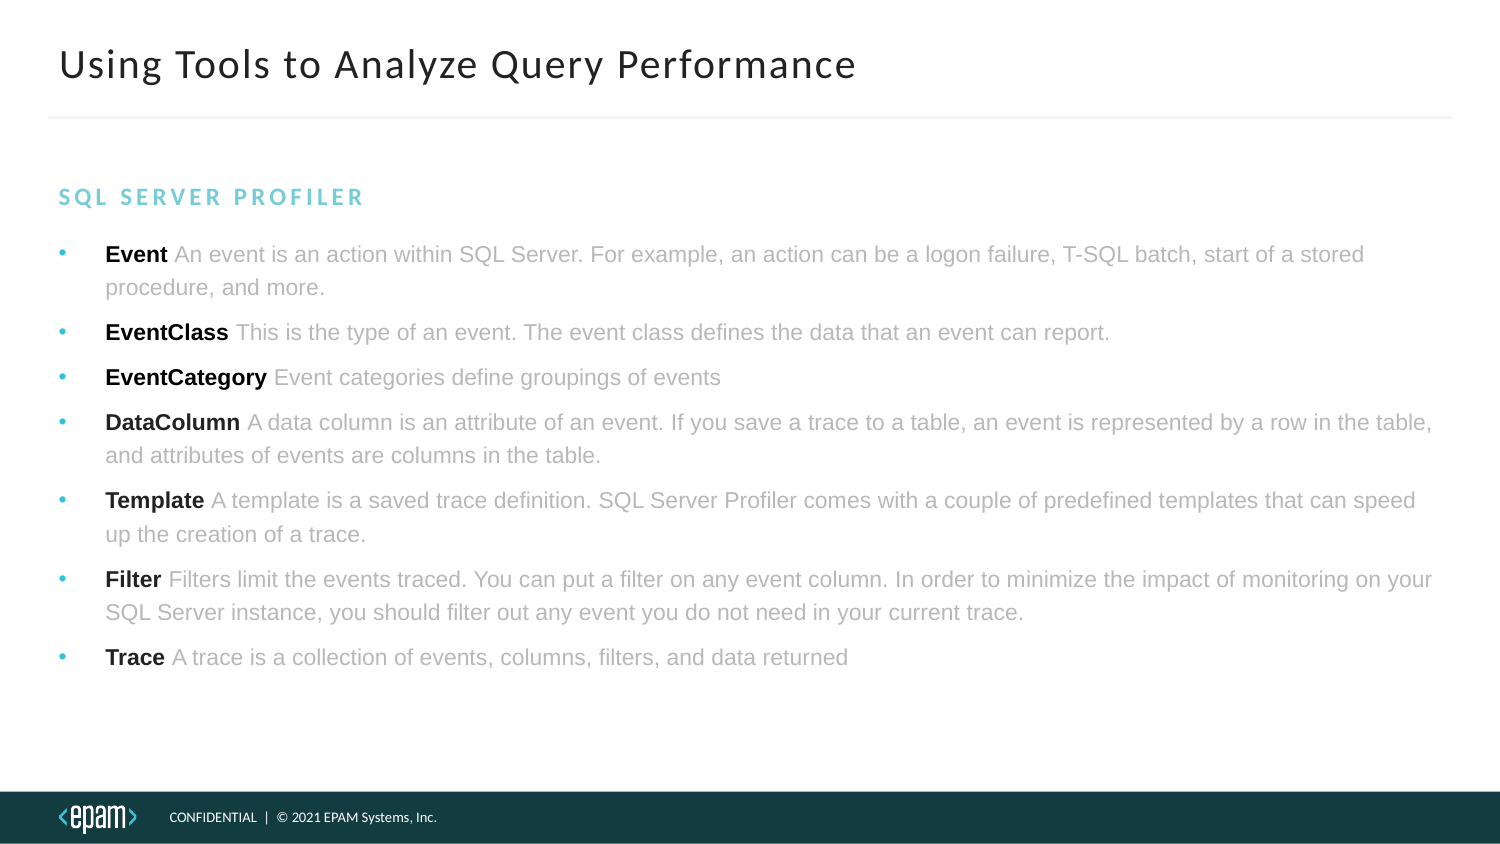

# Using Tools to Analyze Query Performance
SQL Server Profiler
Event An event is an action within SQL Server. For example, an action can be a logon failure, T-SQL batch, start of a stored procedure, and more.
EventClass This is the type of an event. The event class defines the data that an event can report.
EventCategory Event categories define groupings of events
DataColumn A data column is an attribute of an event. If you save a trace to a table, an event is represented by a row in the table, and attributes of events are columns in the table.
Template A template is a saved trace definition. SQL Server Profiler comes with a couple of predefined templates that can speed up the creation of a trace.
Filter Filters limit the events traced. You can put a filter on any event column. In order to minimize the impact of monitoring on your SQL Server instance, you should filter out any event you do not need in your current trace.
Trace A trace is a collection of events, columns, filters, and data returned